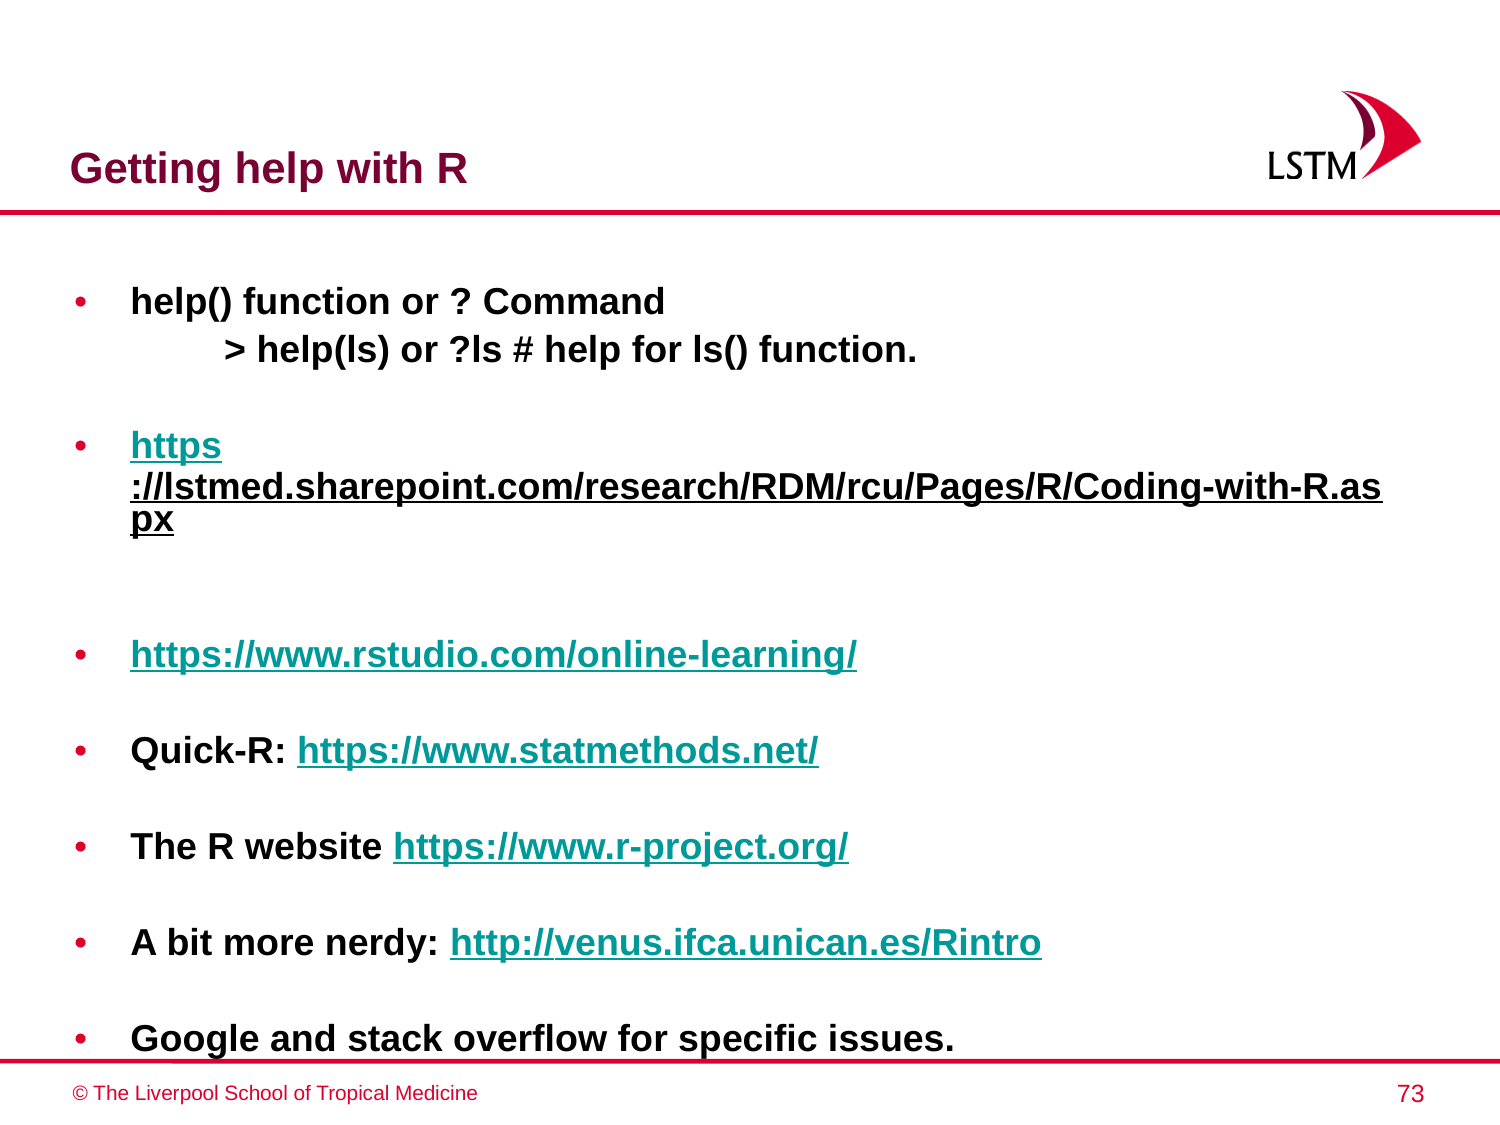

# Getting help with R
help() function or ? Command
	> help(ls) or ?ls # help for ls() function.

https://lstmed.sharepoint.com/research/RDM/rcu/Pages/R/Coding-with-R.aspx

https://www.rstudio.com/online-learning/

Quick-R: https://www.statmethods.net/

The R website https://www.r-project.org/

A bit more nerdy: http://venus.ifca.unican.es/Rintro

Google and stack overflow for specific issues.